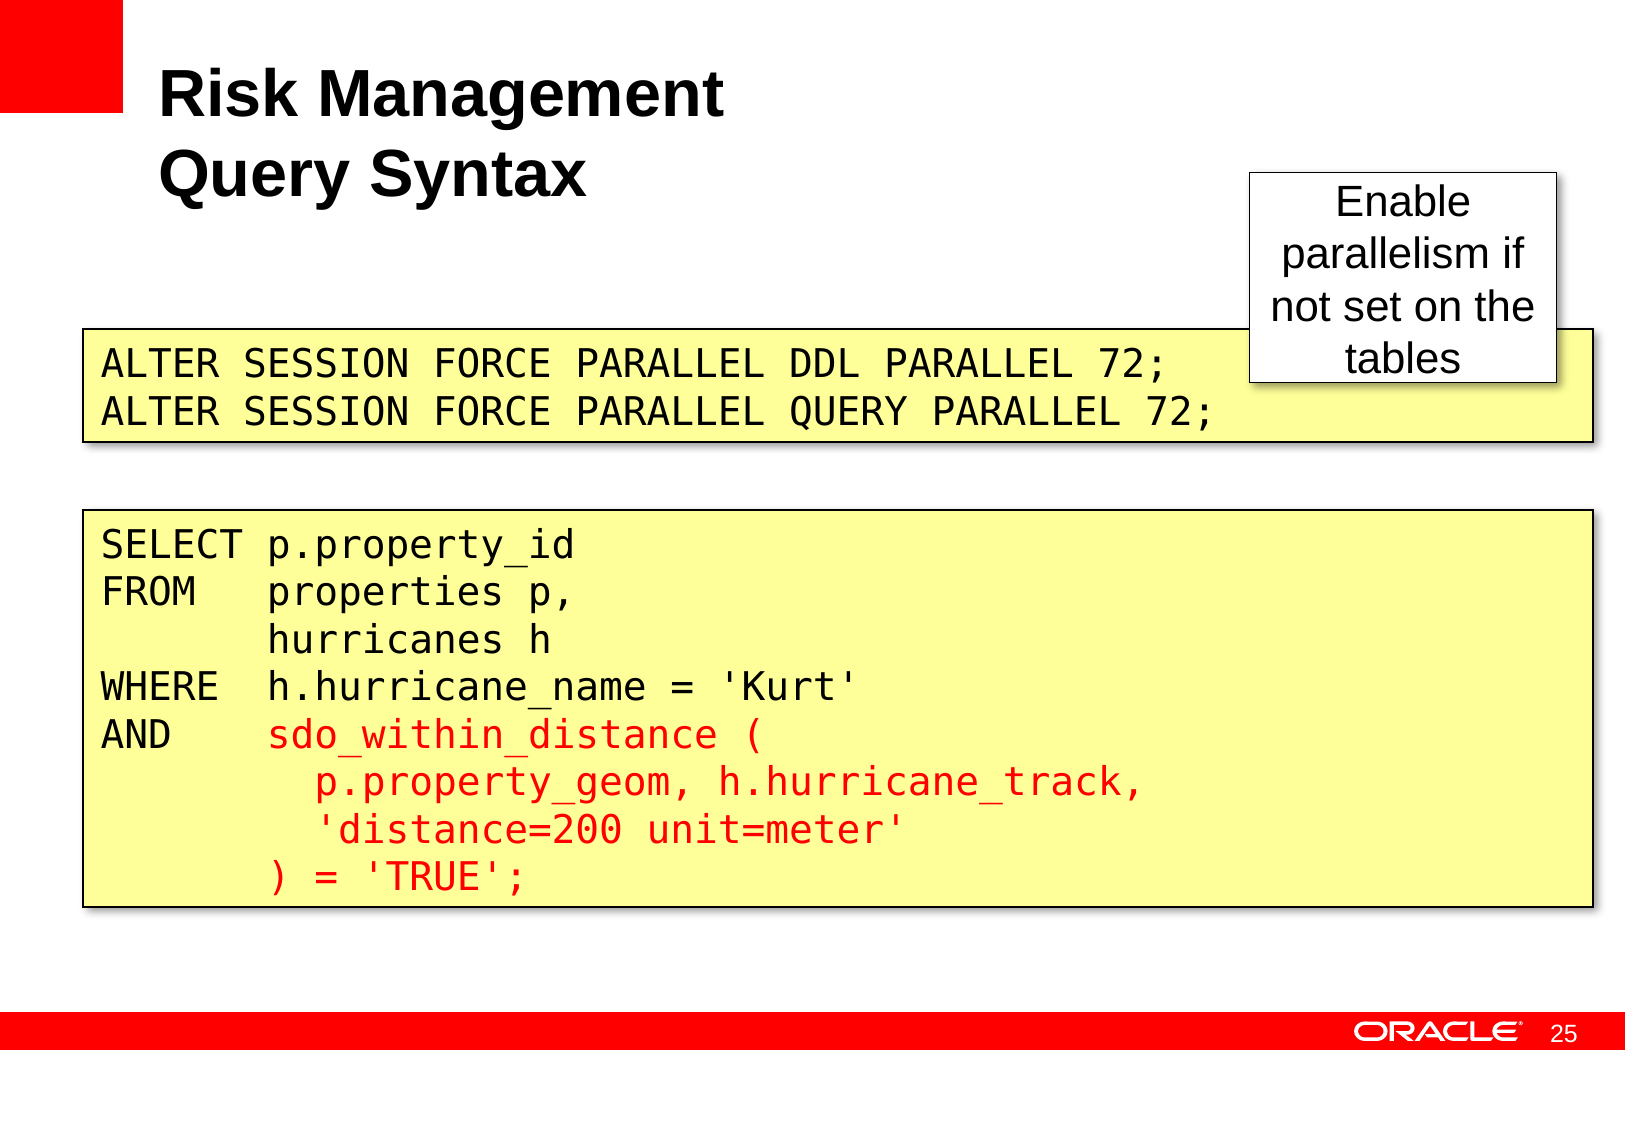

# Risk Management Query Syntax
Enable parallelism if not set on the tables
ALTER SESSION FORCE PARALLEL DDL PARALLEL 72;
ALTER SESSION FORCE PARALLEL QUERY PARALLEL 72;
SELECT p.property_id
FROM   properties p,
       hurricanes h
WHERE  h.hurricane_name = 'Kurt'
AND    sdo_within_distance (
         p.property_geom, h.hurricane_track,
         'distance=200 unit=meter'
       ) = 'TRUE';